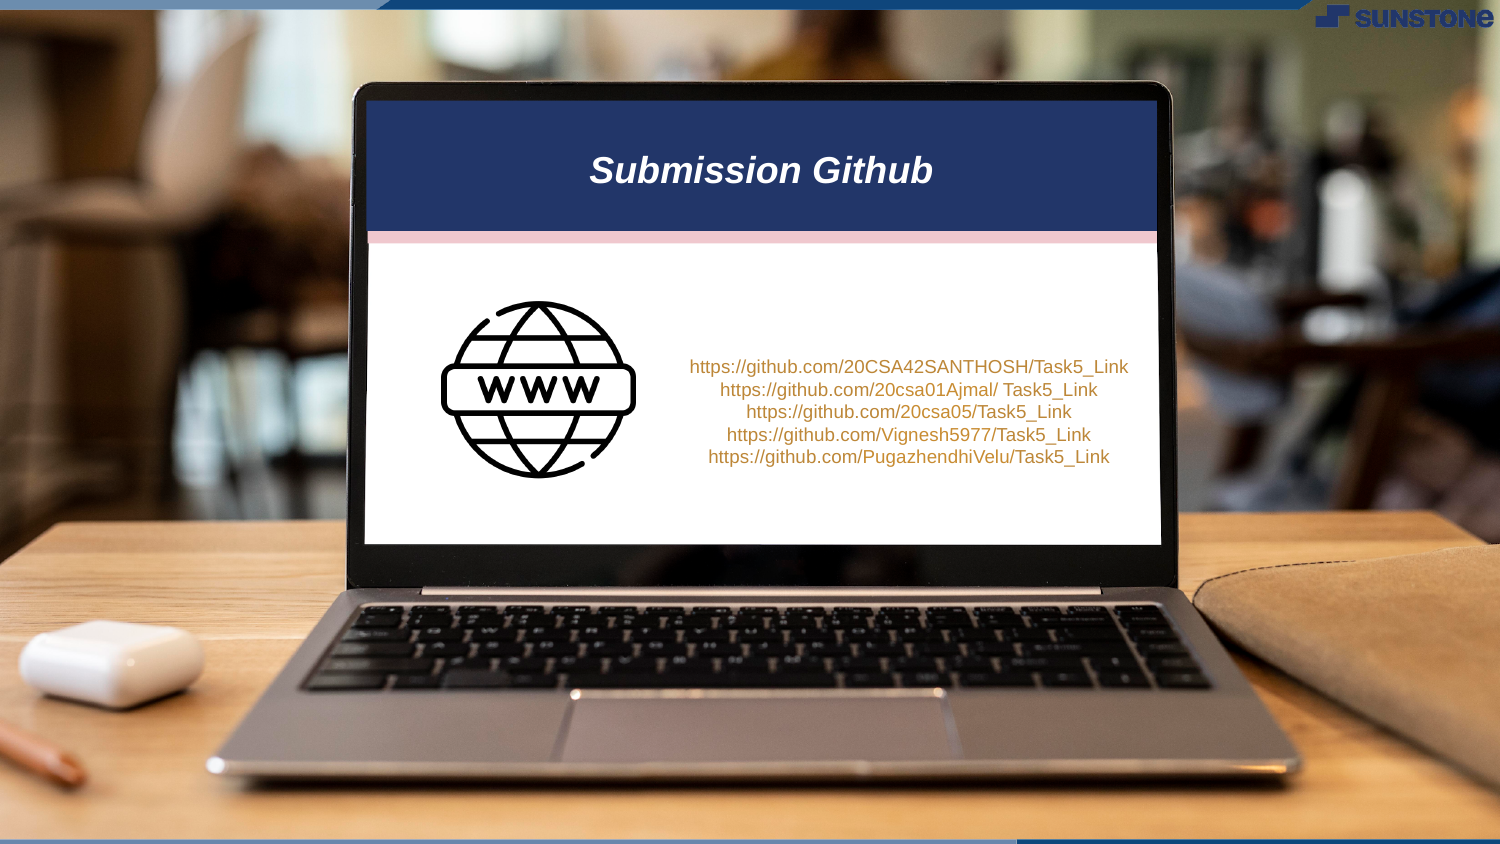

Submission Github
https://github.com/20CSA42SANTHOSH/Task5_Link
https://github.com/20csa01Ajmal/ Task5_Link
https://github.com/20csa05/Task5_Link
https://github.com/Vignesh5977/Task5_Link
https://github.com/PugazhendhiVelu/Task5_Link